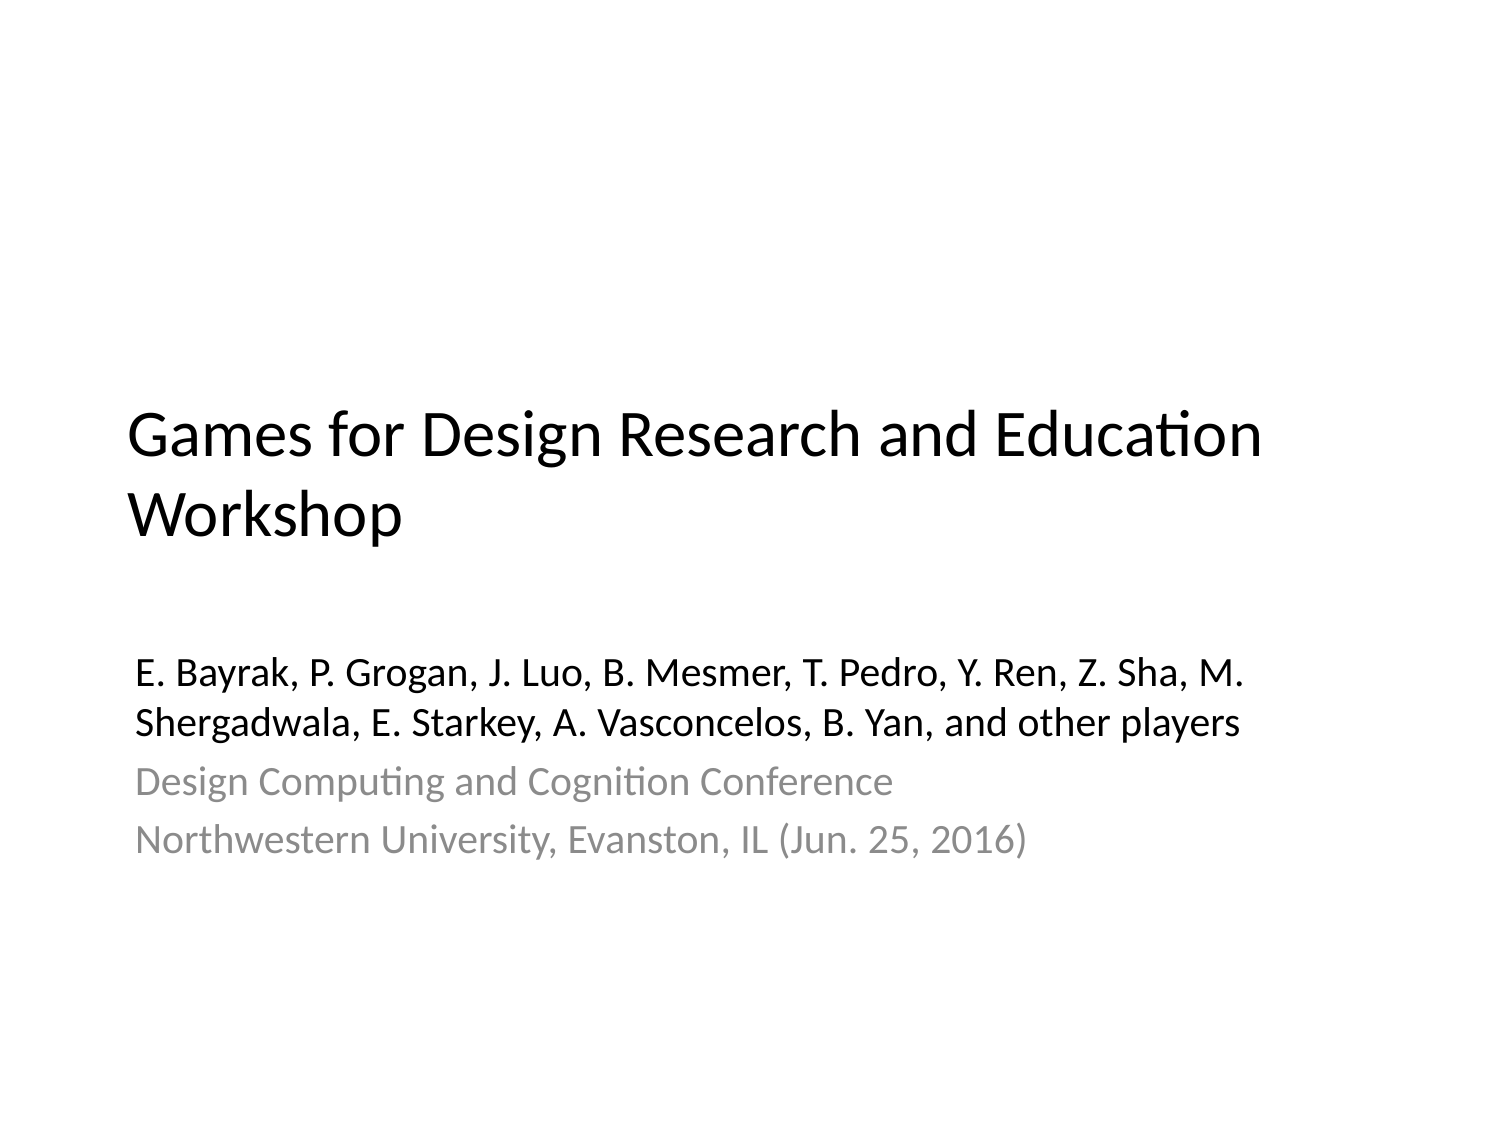

# Games for Design Research and Education Workshop
E. Bayrak, P. Grogan, J. Luo, B. Mesmer, T. Pedro, Y. Ren, Z. Sha, M. Shergadwala, E. Starkey, A. Vasconcelos, B. Yan, and other players
Design Computing and Cognition Conference
Northwestern University, Evanston, IL (Jun. 25, 2016)